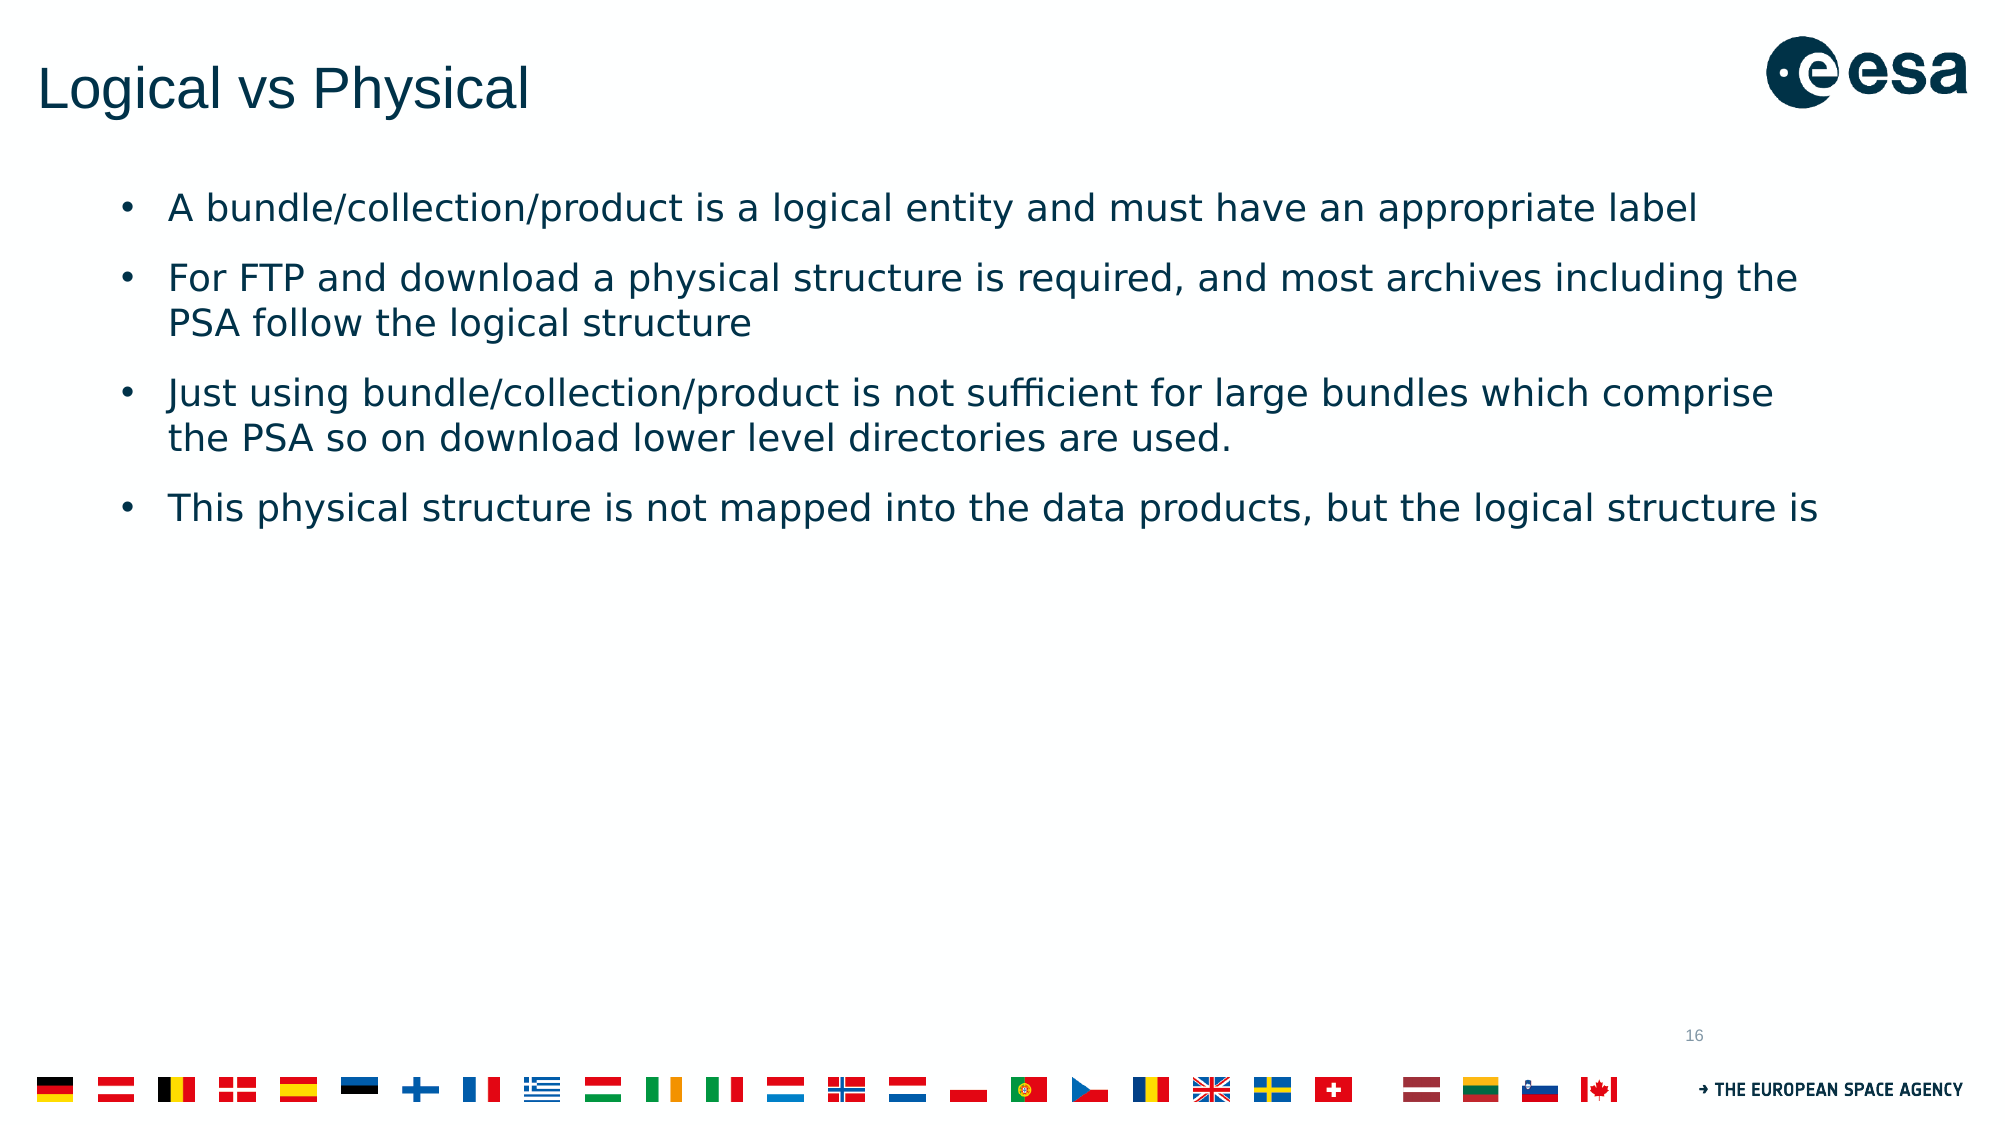

Logical vs Physical
A bundle/collection/product is a logical entity and must have an appropriate label
For FTP and download a physical structure is required, and most archives including the PSA follow the logical structure
Just using bundle/collection/product is not sufficient for large bundles which comprise the PSA so on download lower level directories are used.
This physical structure is not mapped into the data products, but the logical structure is